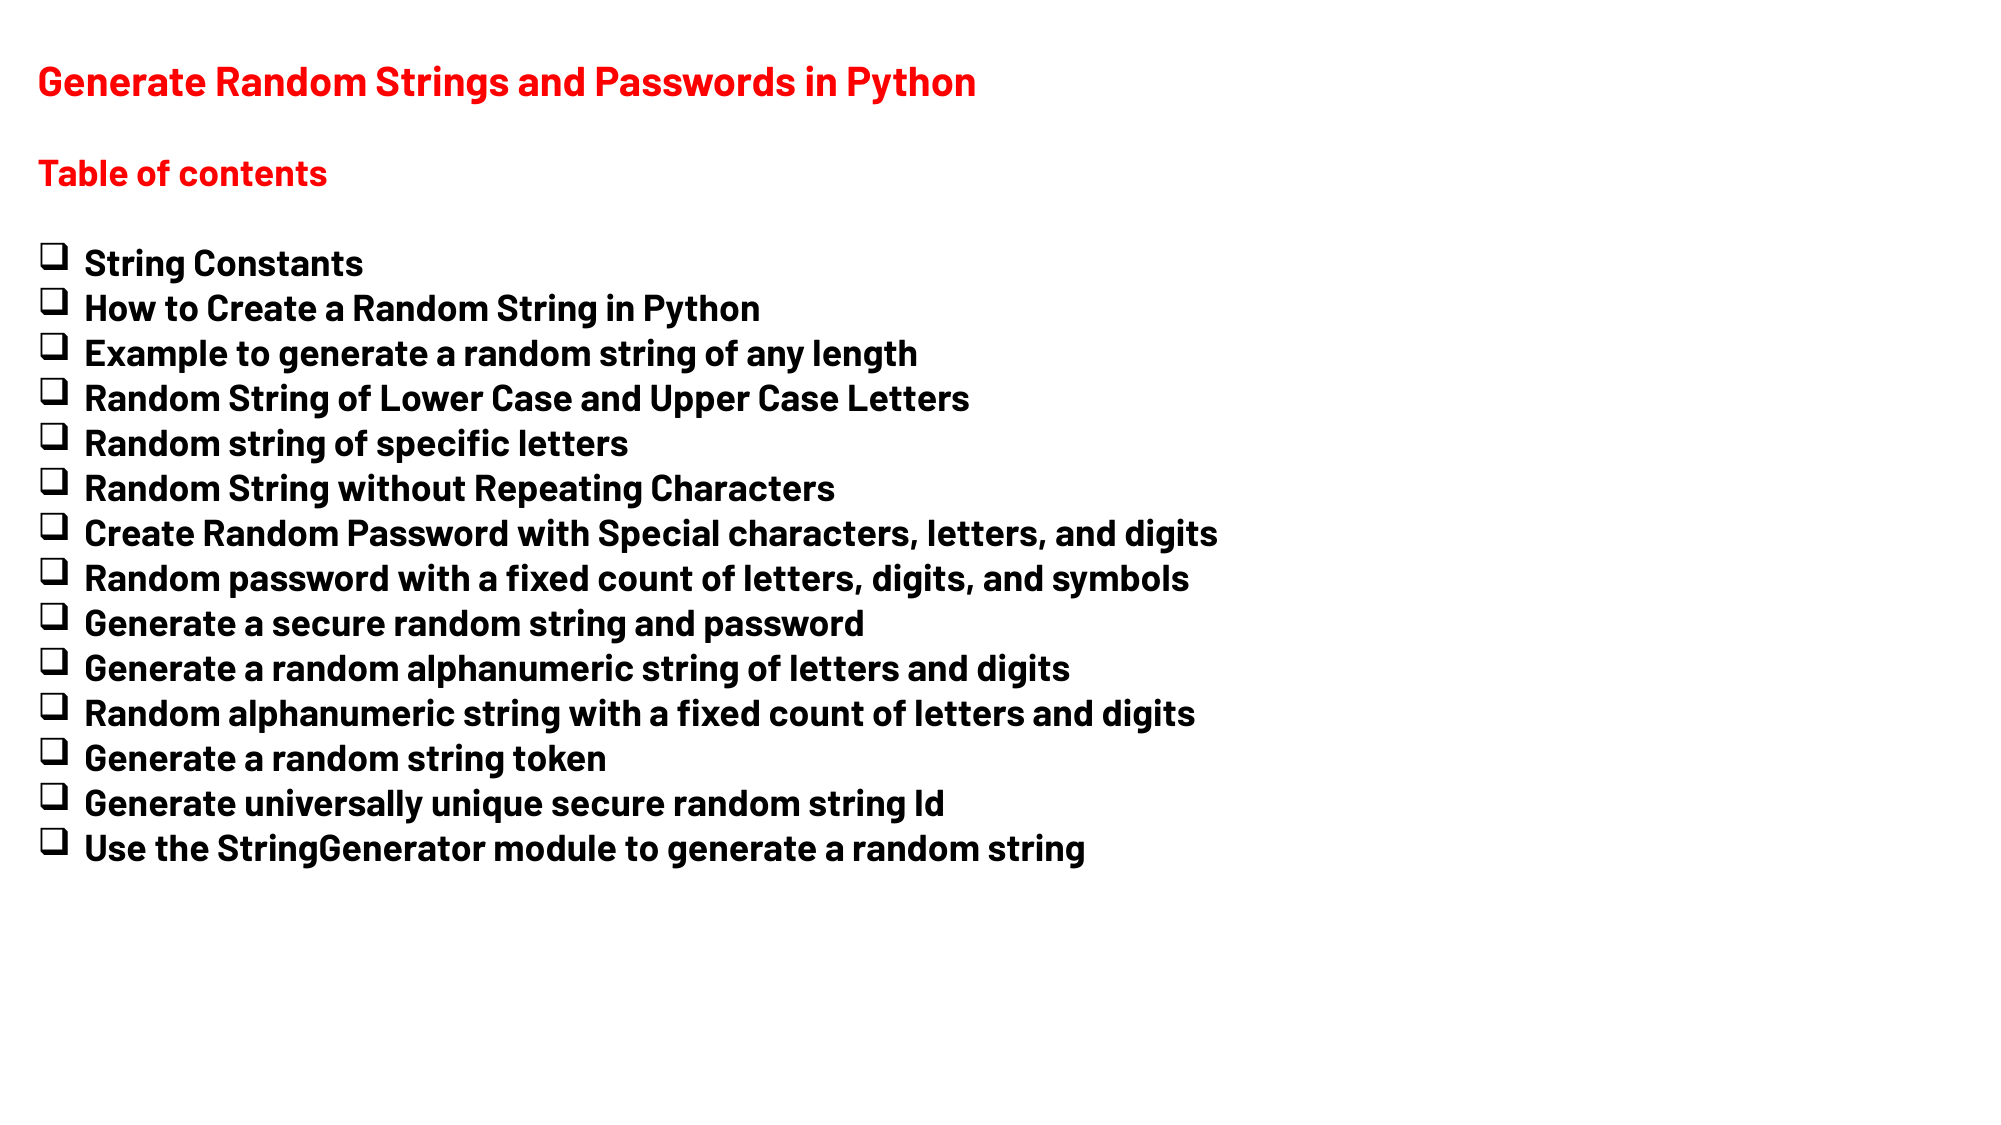

Generate Random Strings and Passwords in Python

Table of contents

String Constants
How to Create a Random String in Python
Example to generate a random string of any length
Random String of Lower Case and Upper Case Letters
Random string of specific letters
Random String without Repeating Characters
Create Random Password with Special characters, letters, and digits
Random password with a fixed count of letters, digits, and symbols
Generate a secure random string and password
Generate a random alphanumeric string of letters and digits
Random alphanumeric string with a fixed count of letters and digits
Generate a random string token
Generate universally unique secure random string Id
Use the StringGenerator module to generate a random string